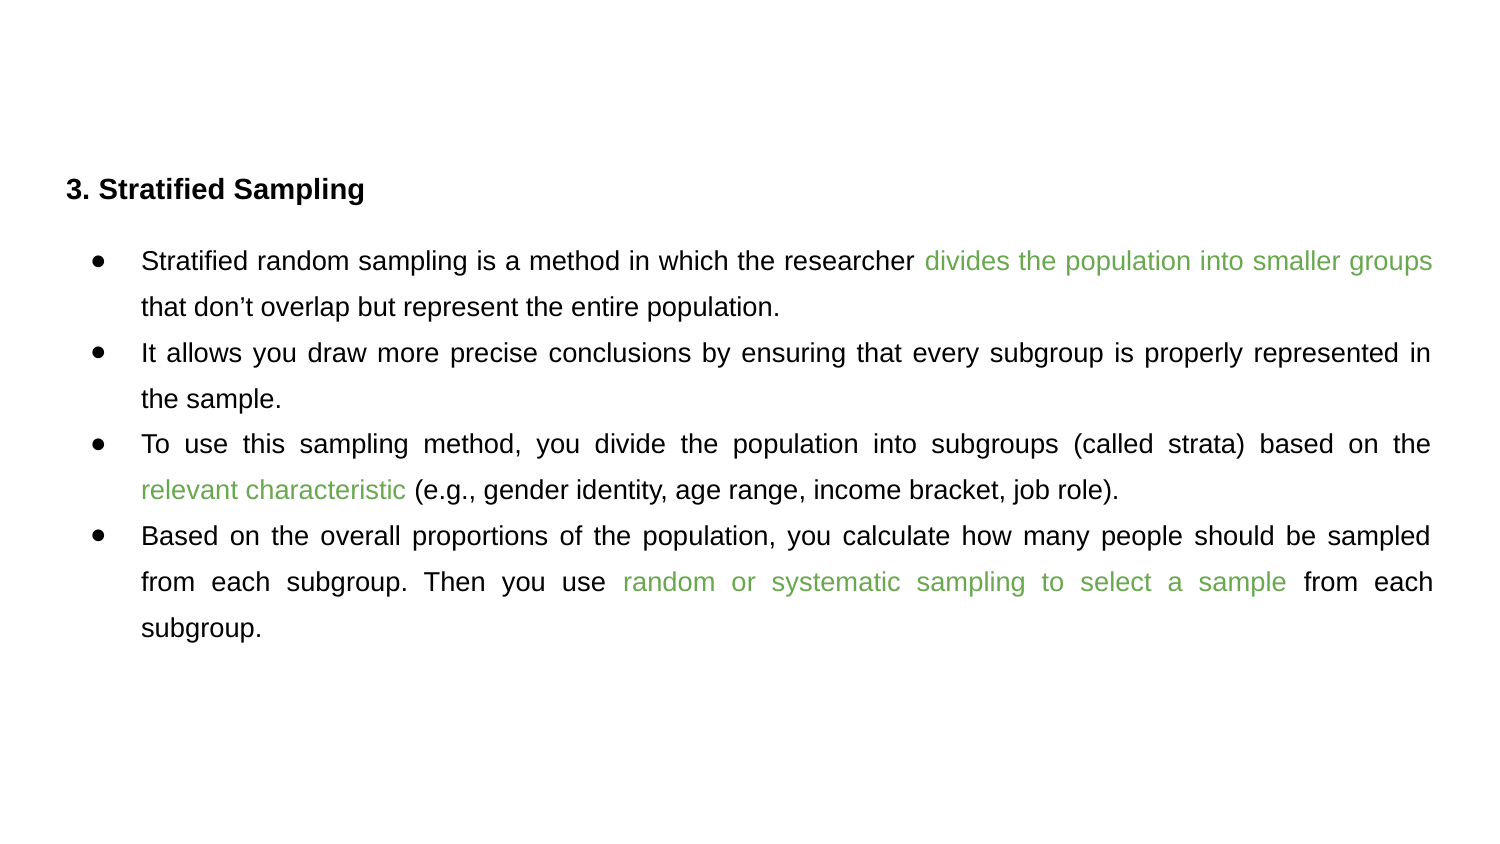

3. Stratified Sampling
Stratified random sampling is a method in which the researcher divides the population into smaller groups that don’t overlap but represent the entire population.
It allows you draw more precise conclusions by ensuring that every subgroup is properly represented in the sample.
To use this sampling method, you divide the population into subgroups (called strata) based on the relevant characteristic (e.g., gender identity, age range, income bracket, job role).
Based on the overall proportions of the population, you calculate how many people should be sampled from each subgroup. Then you use random or systematic sampling to select a sample from each subgroup.